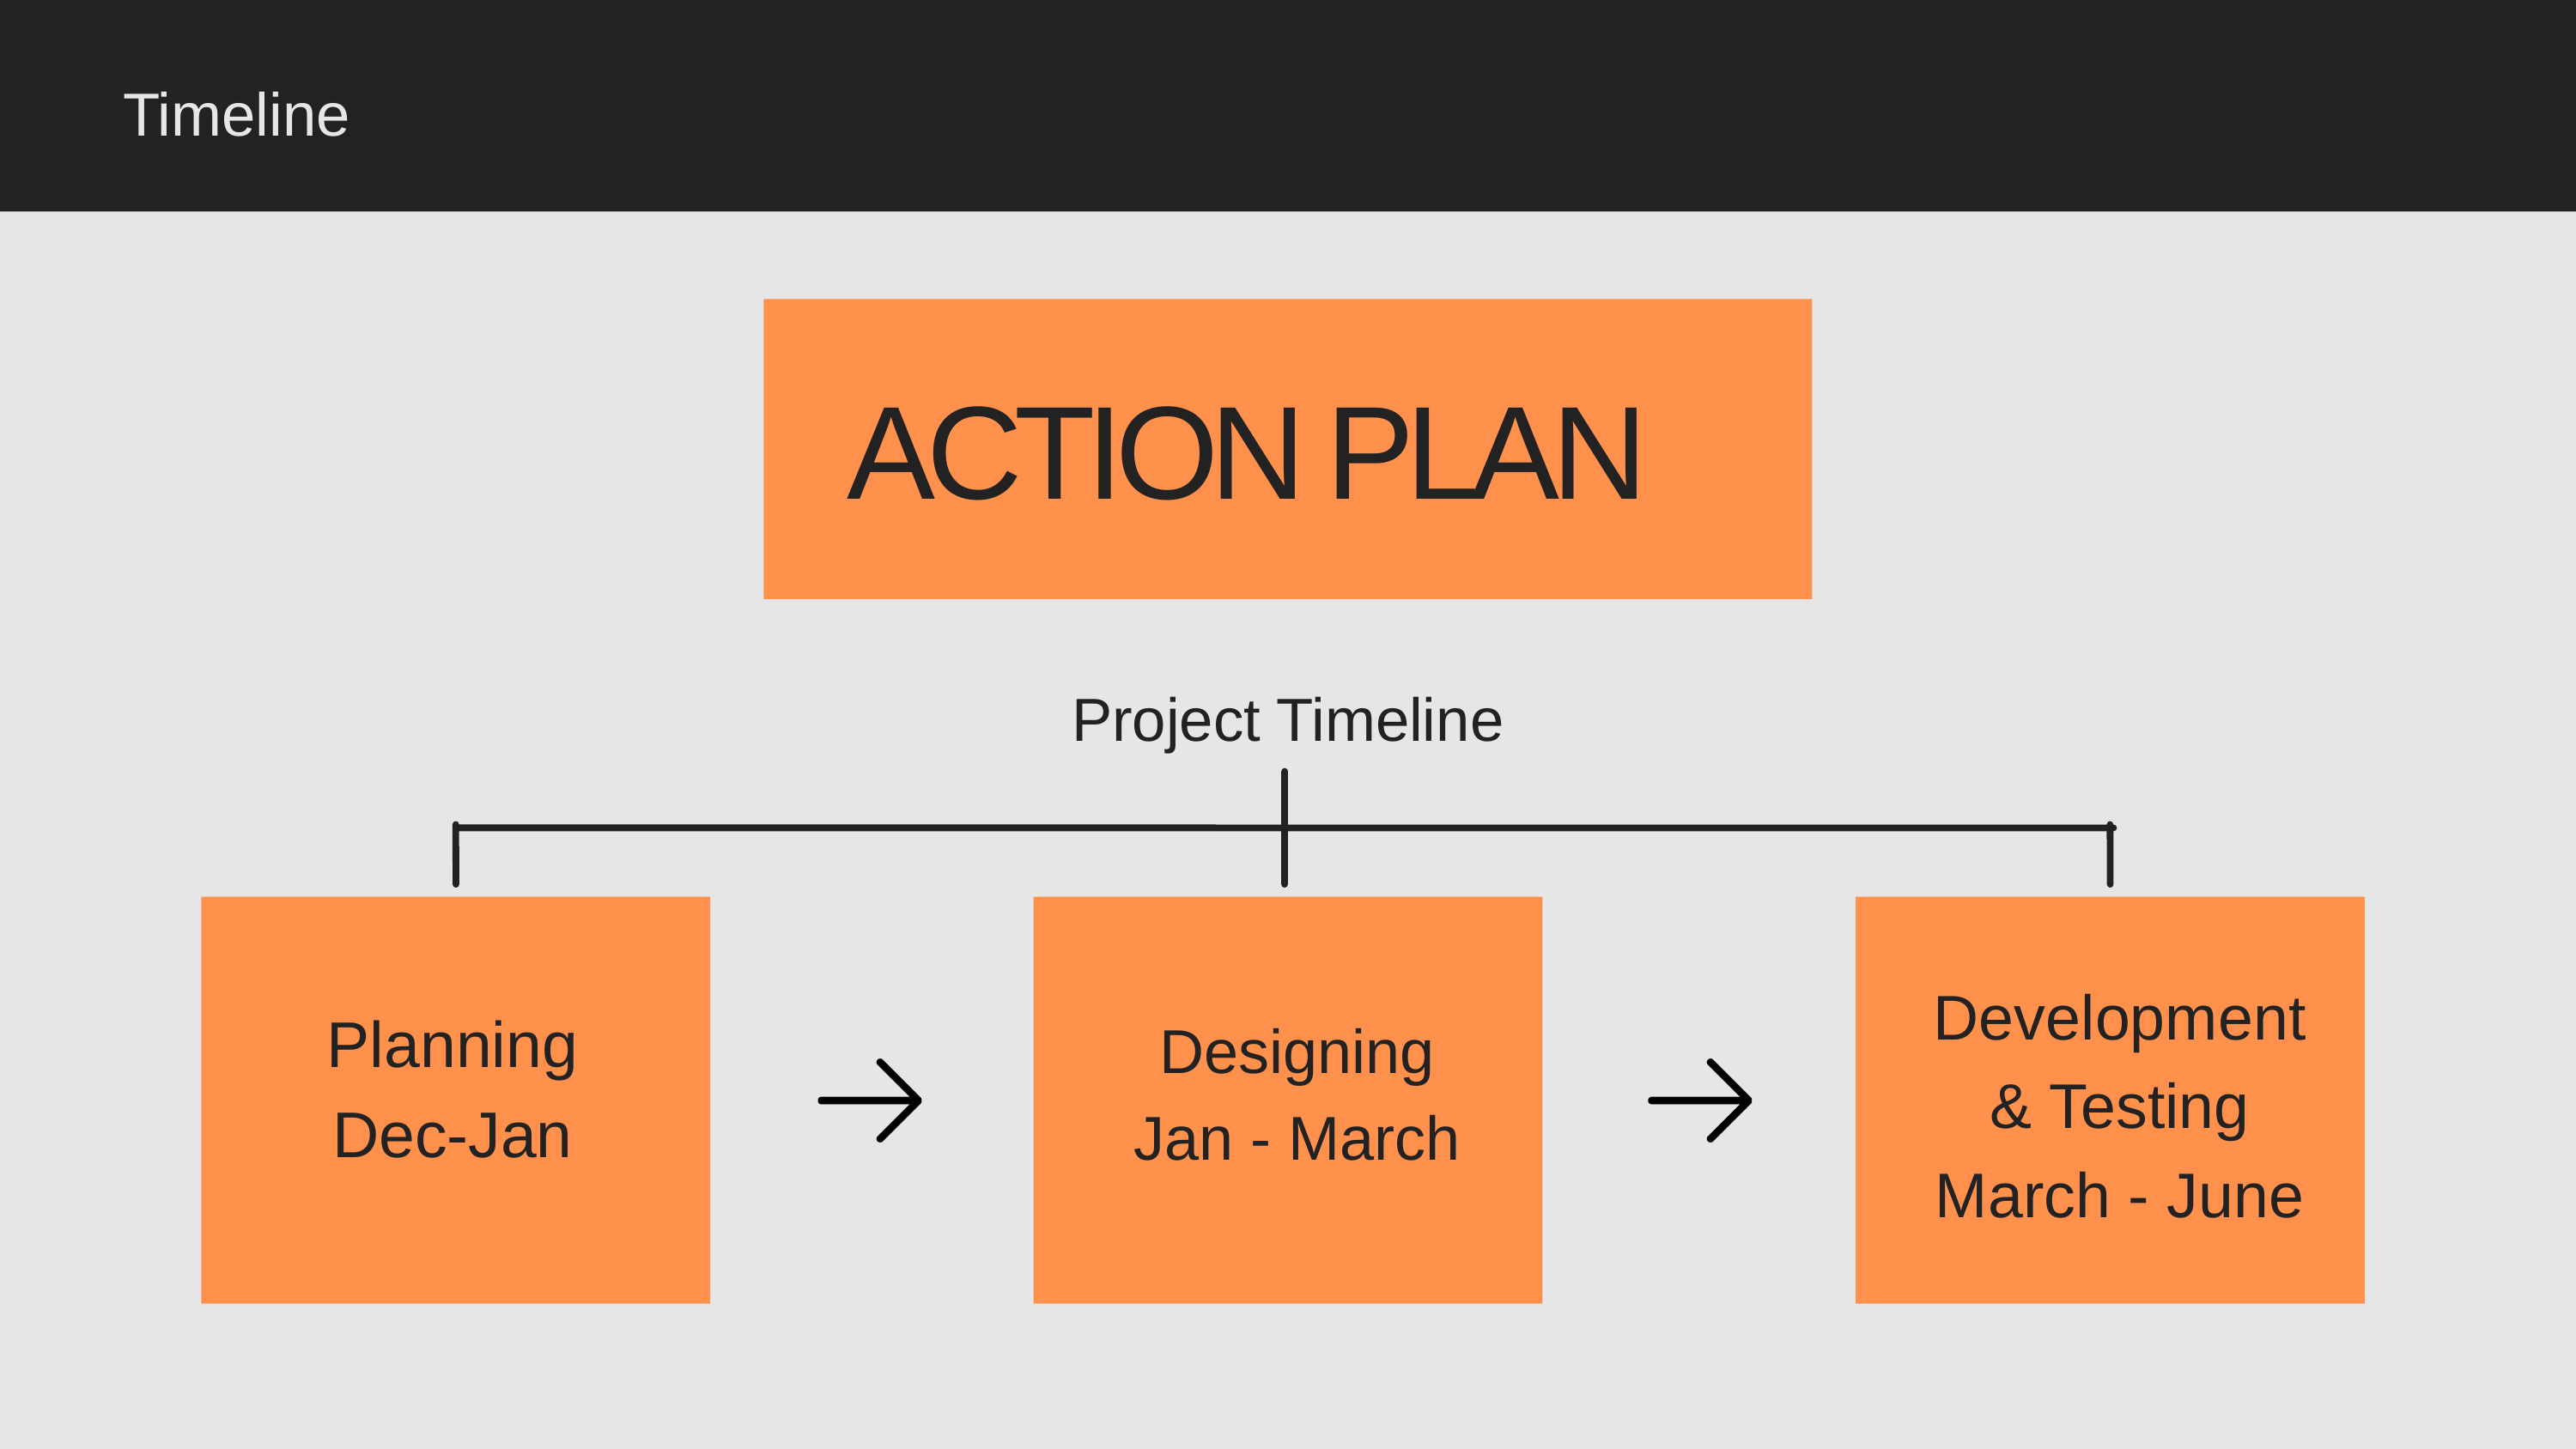

Timeline

ACTION PLAN
Project Timeline

Development
& Testing
March - June
Planning
Dec-Jan
Designing
Jan - March